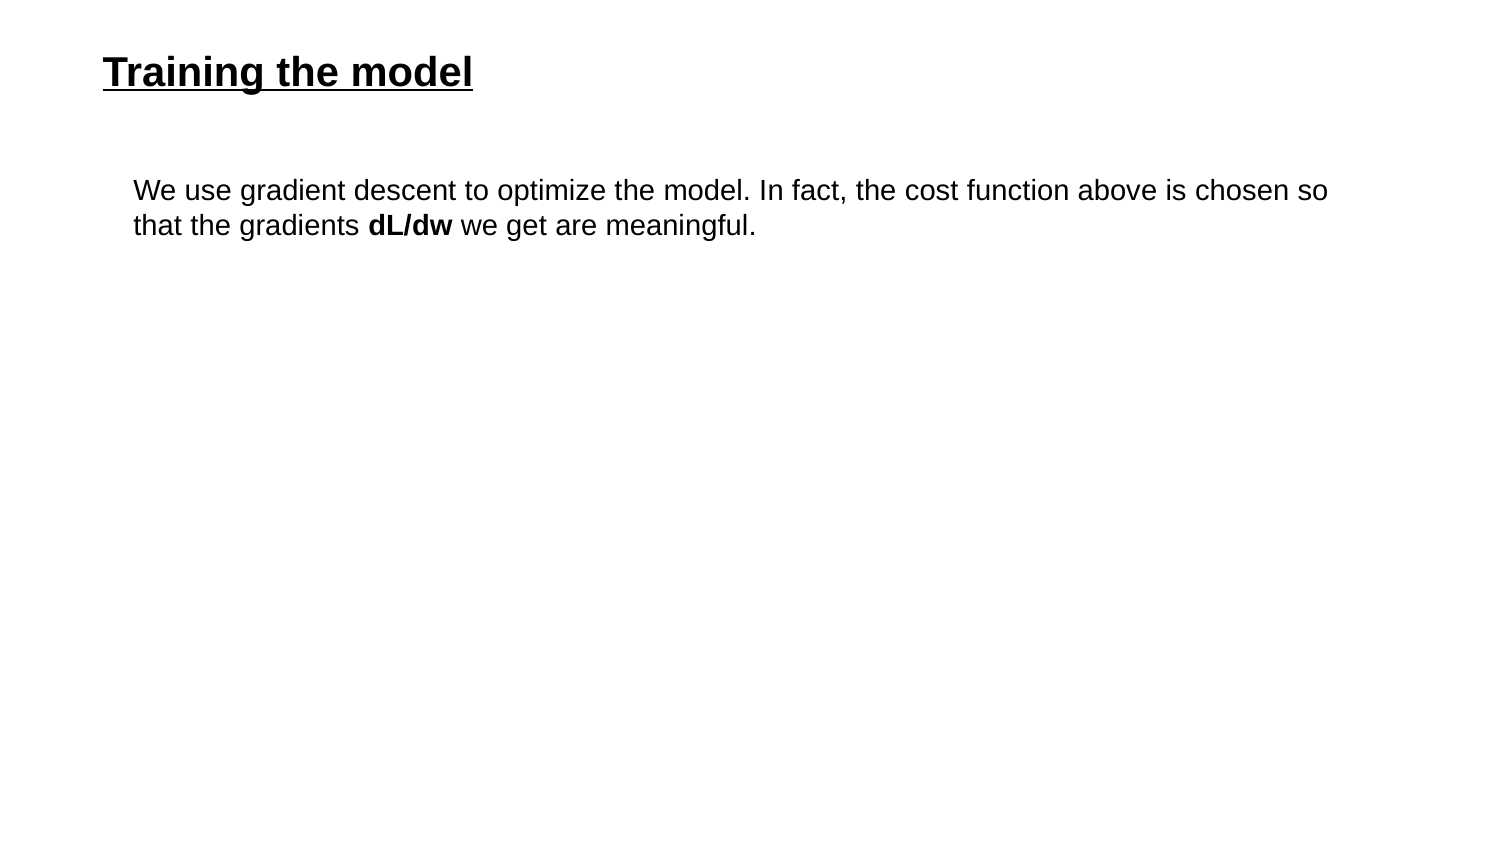

Training the model

We use gradient descent to optimize the model. In fact, the cost function above is chosen so that the gradients dL/dw we get are meaningful.